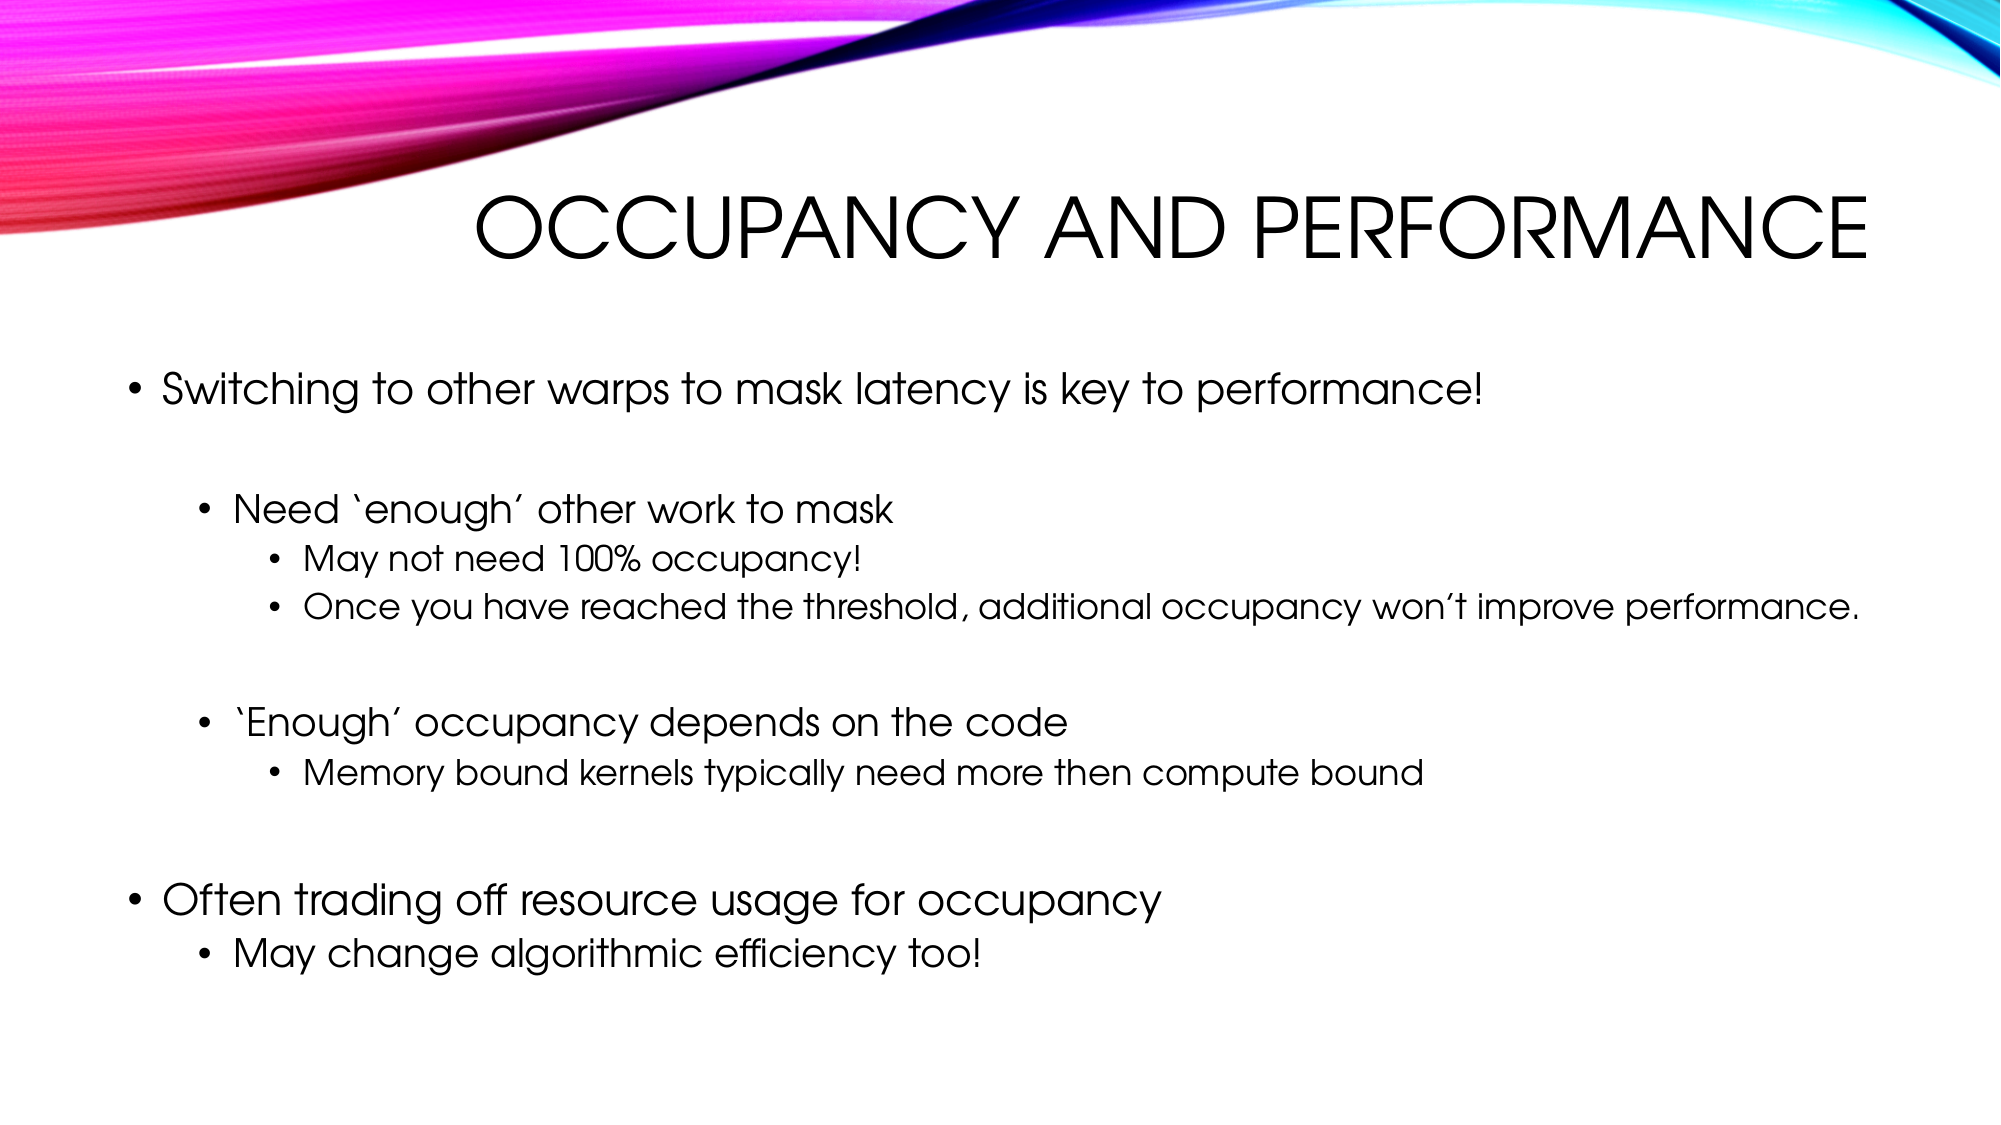

# Occupancy and performance
Switching to other warps to mask latency is key to performance!

Need ‘enough’ other work to mask
May not need 100% occupancy!
Once you have reached the threshold, additional occupancy won’t improve performance.

‘Enough’ occupancy depends on the code
Memory bound kernels typically need more then compute bound

Often trading off resource usage for occupancy
May change algorithmic efficiency too!